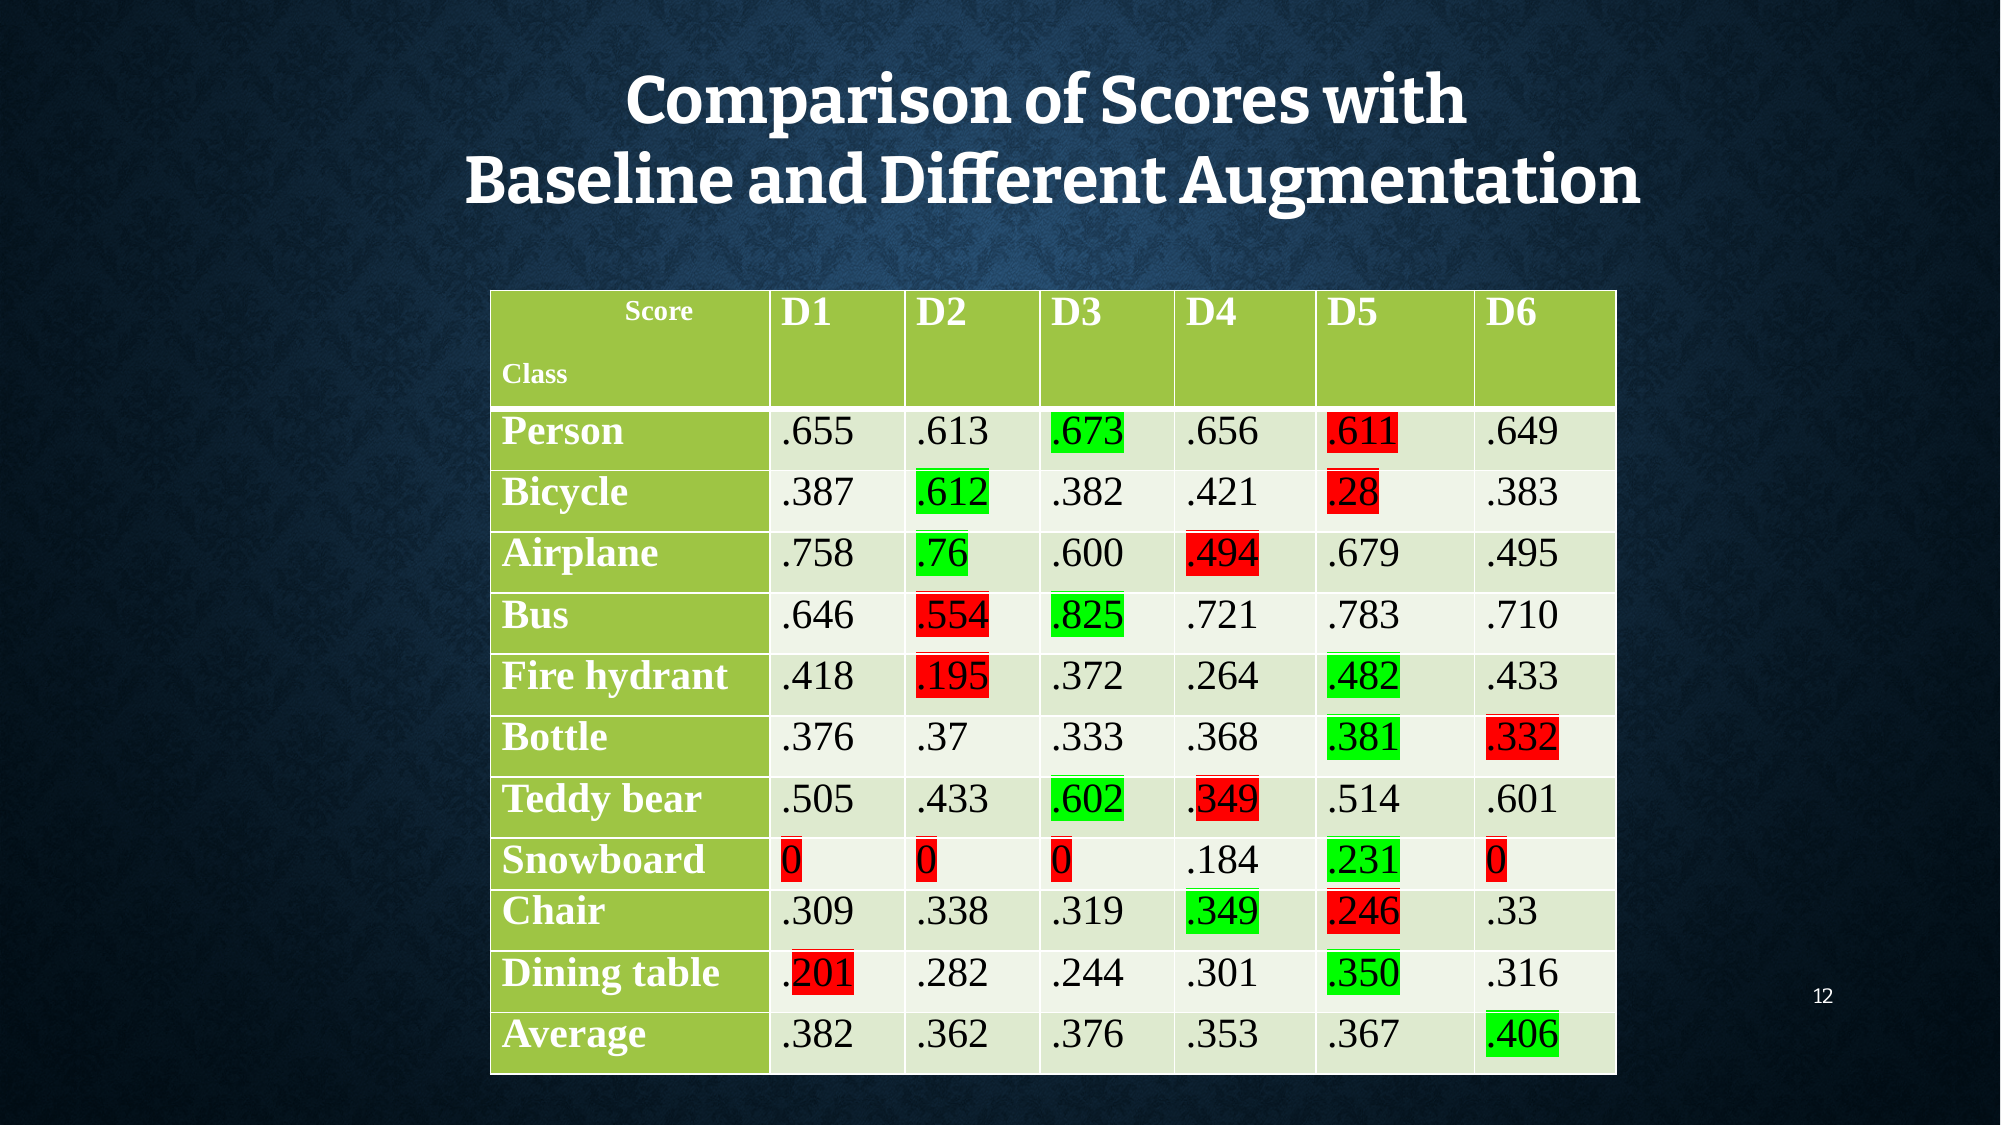

Comparison of Scores with
Baseline and Different Augmentation
| Score Class | D1 | D2 | D3 | D4 | D5 | D6 |
| --- | --- | --- | --- | --- | --- | --- |
| Person | .655 | .613 | .673 | .656 | .611 | .649 |
| Bicycle | .387 | .612 | .382 | .421 | .28 | .383 |
| Airplane | .758 | .76 | .600 | .494 | .679 | .495 |
| Bus | .646 | .554 | .825 | .721 | .783 | .710 |
| Fire hydrant | .418 | .195 | .372 | .264 | .482 | .433 |
| Bottle | .376 | .37 | .333 | .368 | .381 | .332 |
| Teddy bear | .505 | .433 | .602 | .349 | .514 | .601 |
| Snowboard | 0 | 0 | 0 | .184 | .231 | 0 |
| Chair | .309 | .338 | .319 | .349 | .246 | .33 |
| Dining table | .201 | .282 | .244 | .301 | .350 | .316 |
| Average | .382 | .362 | .376 | .353 | .367 | .406 |
12